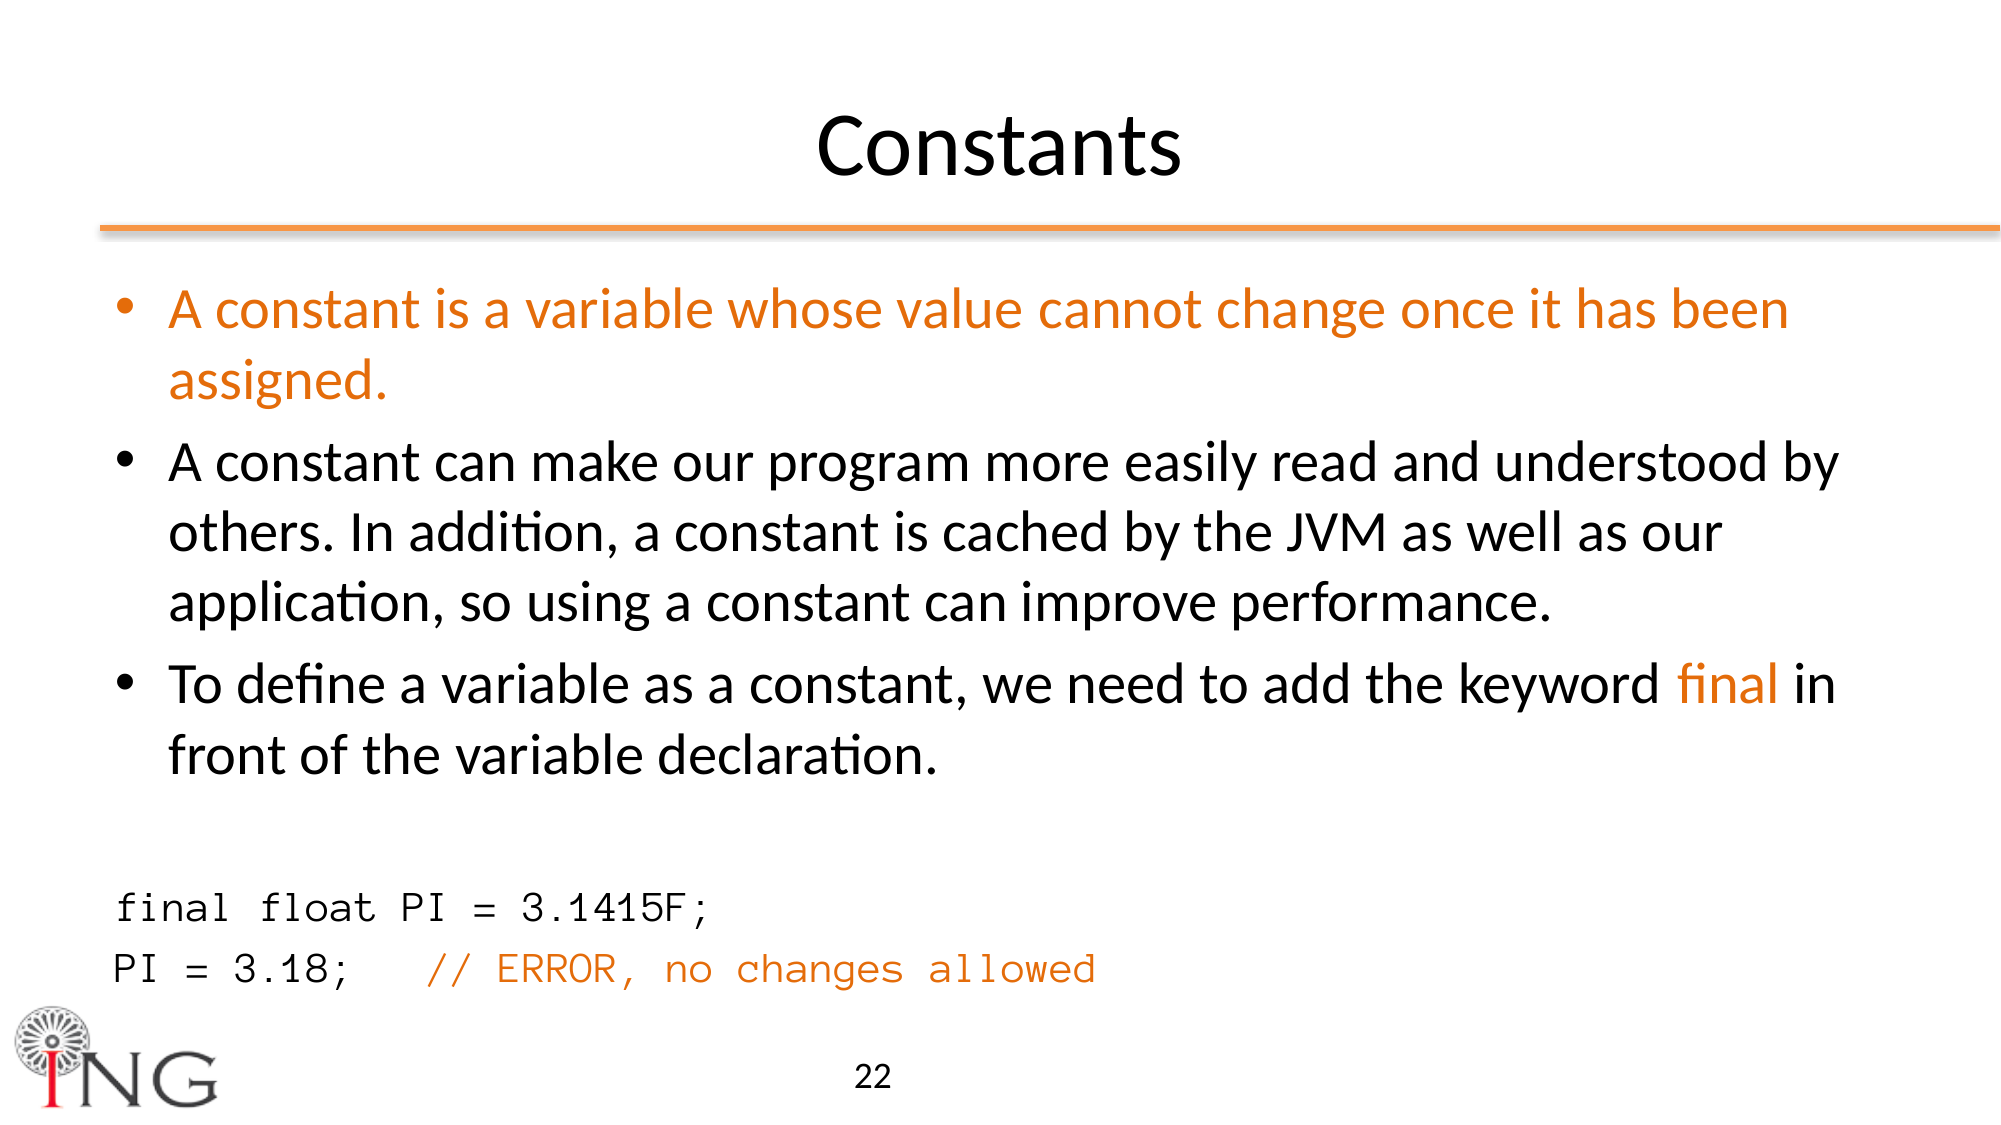

# Constants
A constant is a variable whose value cannot change once it has been assigned.
A constant can make our program more easily read and understood by others. In addition, a constant is cached by the JVM as well as our application, so using a constant can improve performance.
To define a variable as a constant, we need to add the keyword final in front of the variable declaration.

final float PI = 3.1415F;
PI = 3.18;   // ERROR, no changes allowed

22